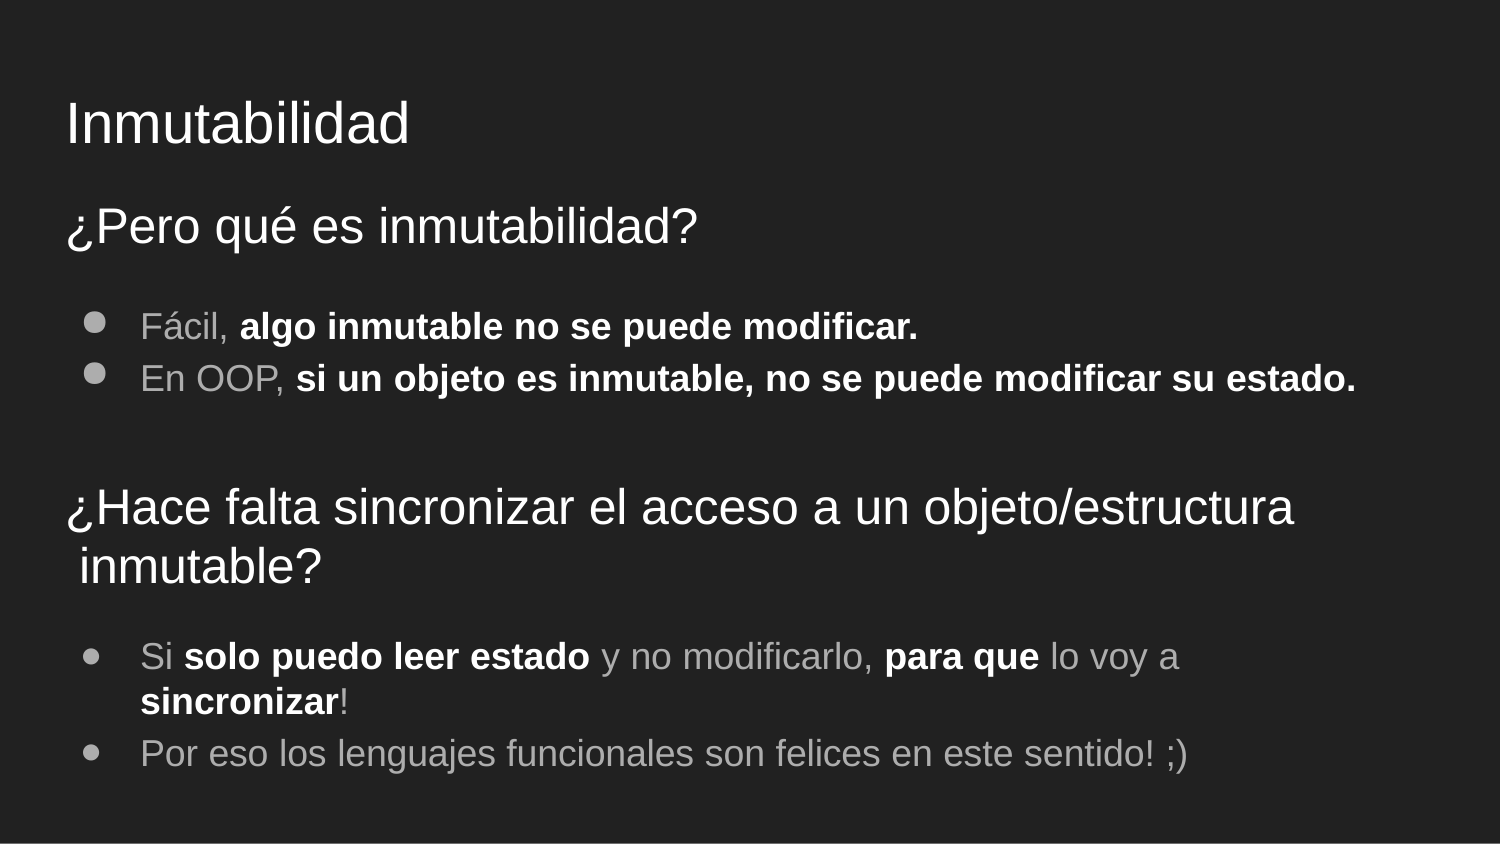

# Inmutabilidad
¿Pero qué es inmutabilidad?
Fácil, algo inmutable no se puede modificar.
En OOP, si un objeto es inmutable, no se puede modificar su estado.

¿Hace falta sincronizar el acceso a un objeto/estructura  inmutable?
Si solo puedo leer estado y no modificarlo, para que lo voy a sincronizar!
Por eso los lenguajes funcionales son felices en este sentido! ;)